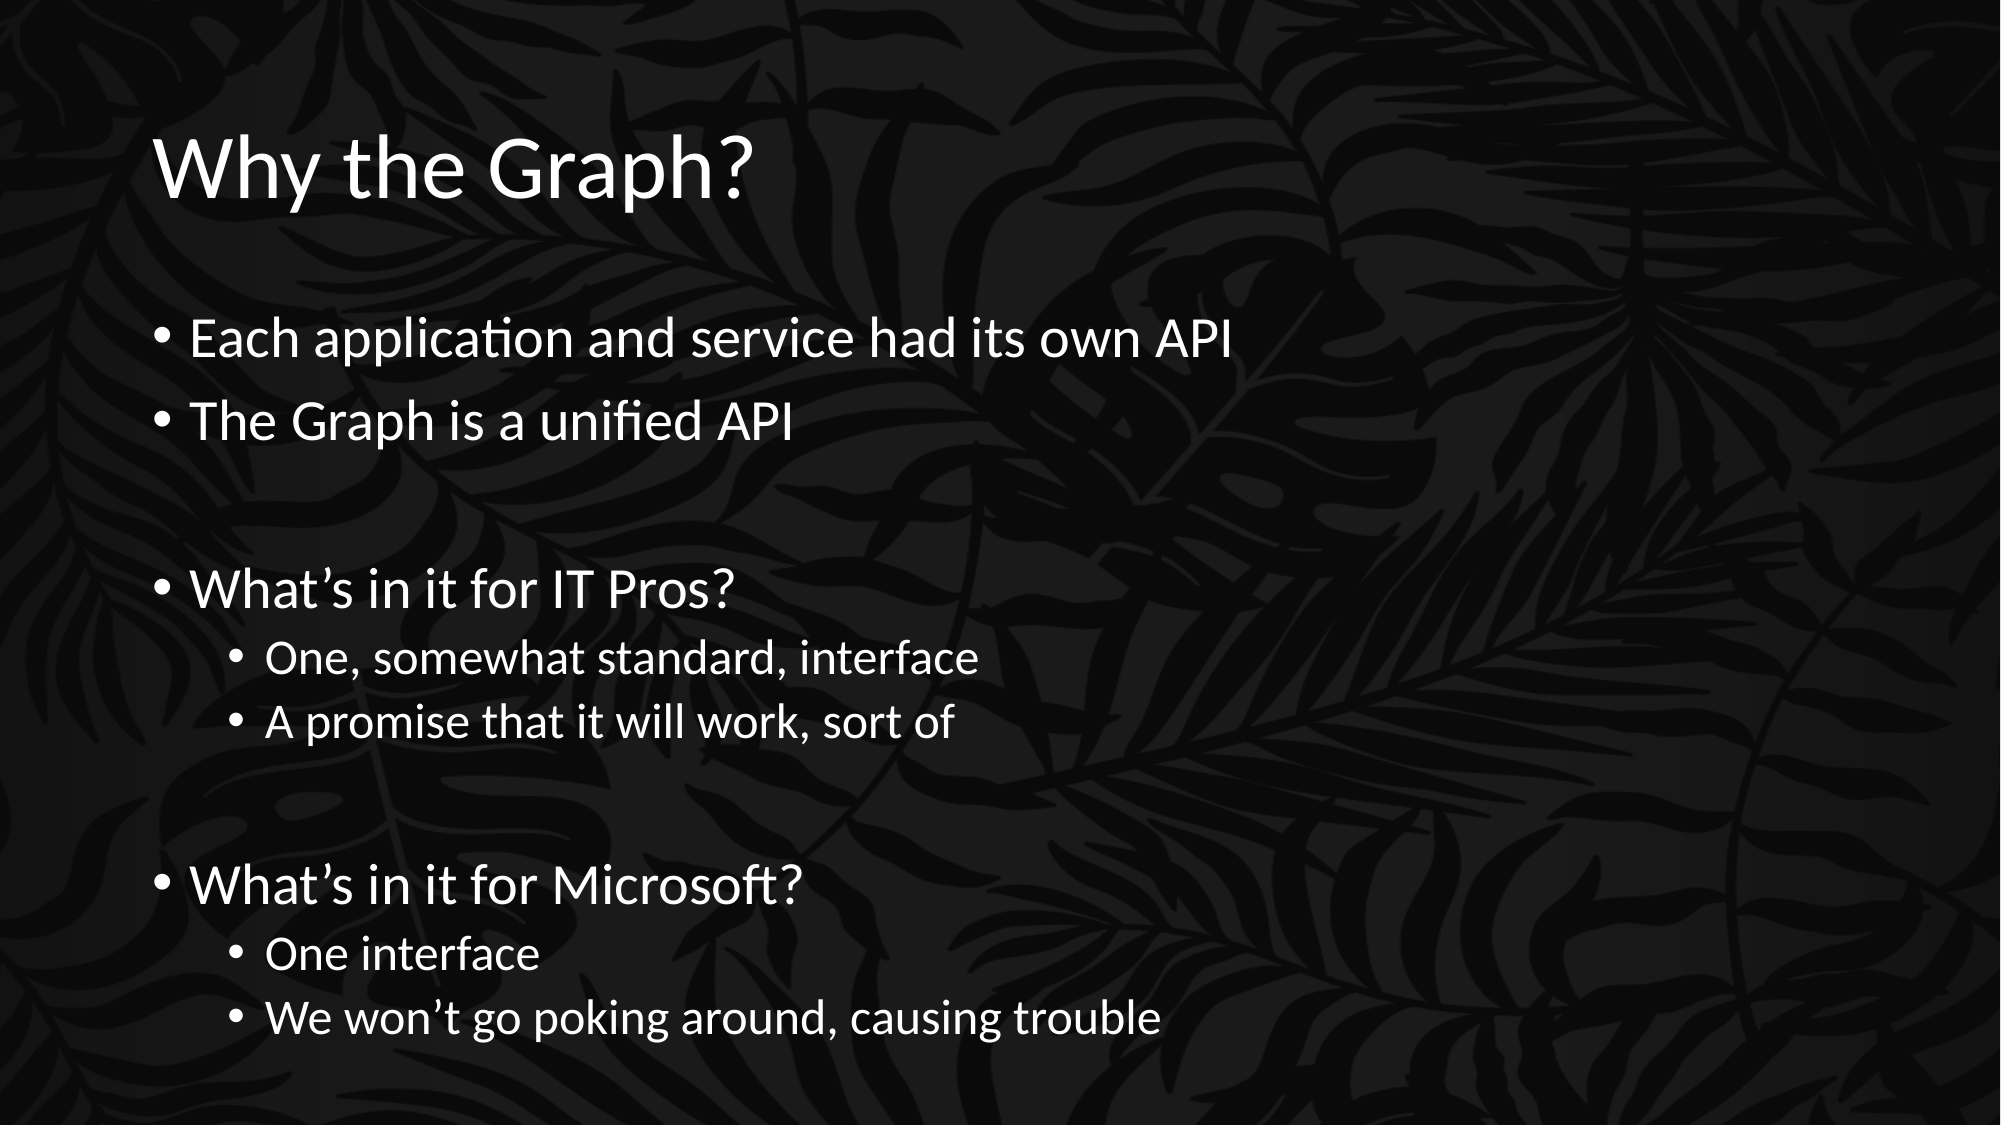

# Why the Graph?
Each application and service had its own API
The Graph is a unified API

What’s in it for IT Pros?
One, somewhat standard, interface
A promise that it will work, sort of

What’s in it for Microsoft?
One interface
We won’t go poking around, causing trouble